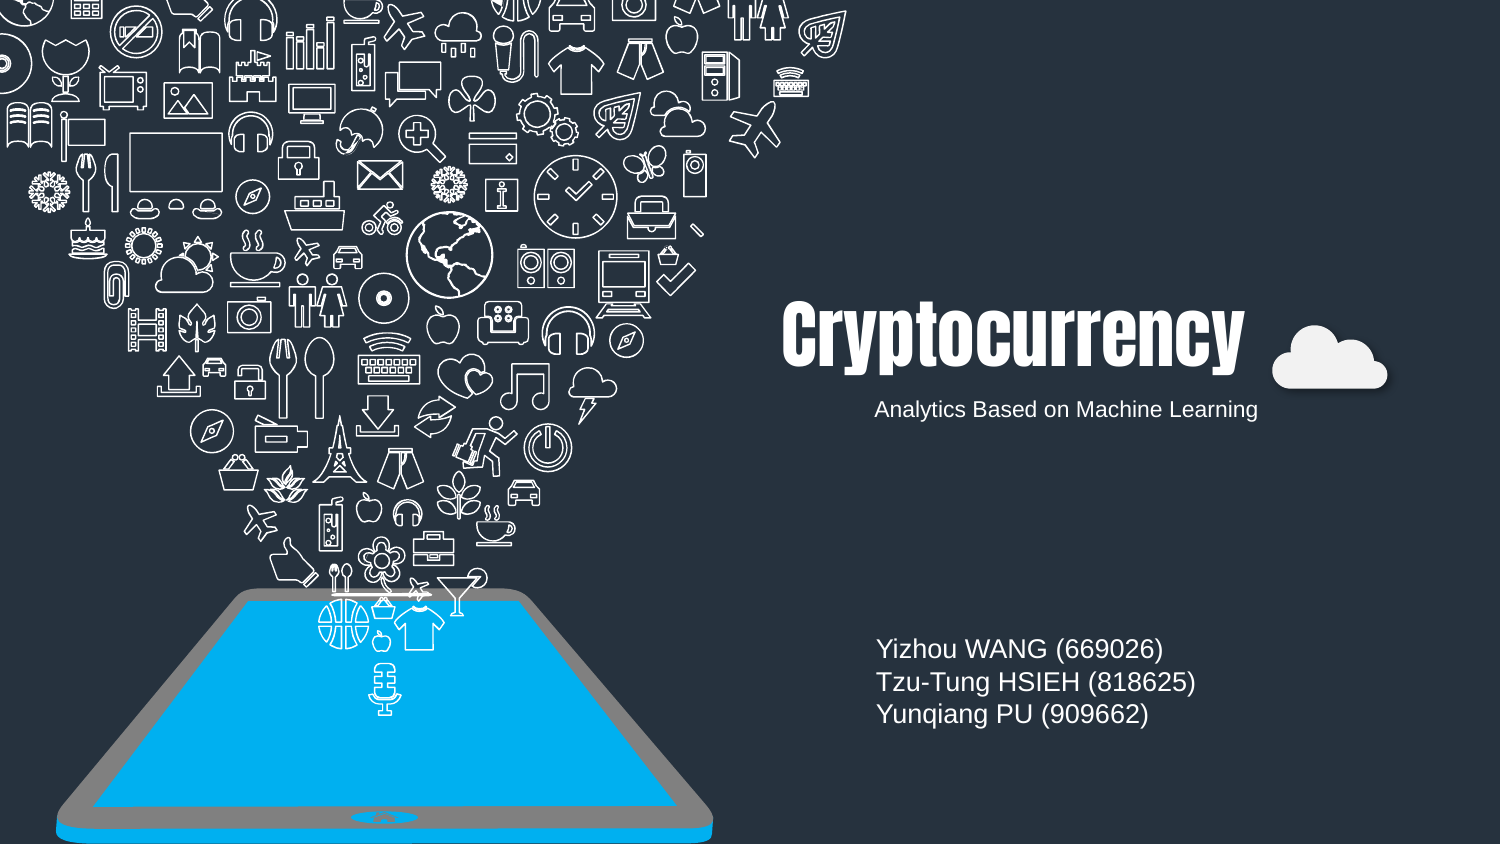

Cryptocurrency

Analytics Based on Machine Learning

Yizhou WANG (669026)
Tzu-Tung HSIEH (818625)
Yunqiang PU (909662)